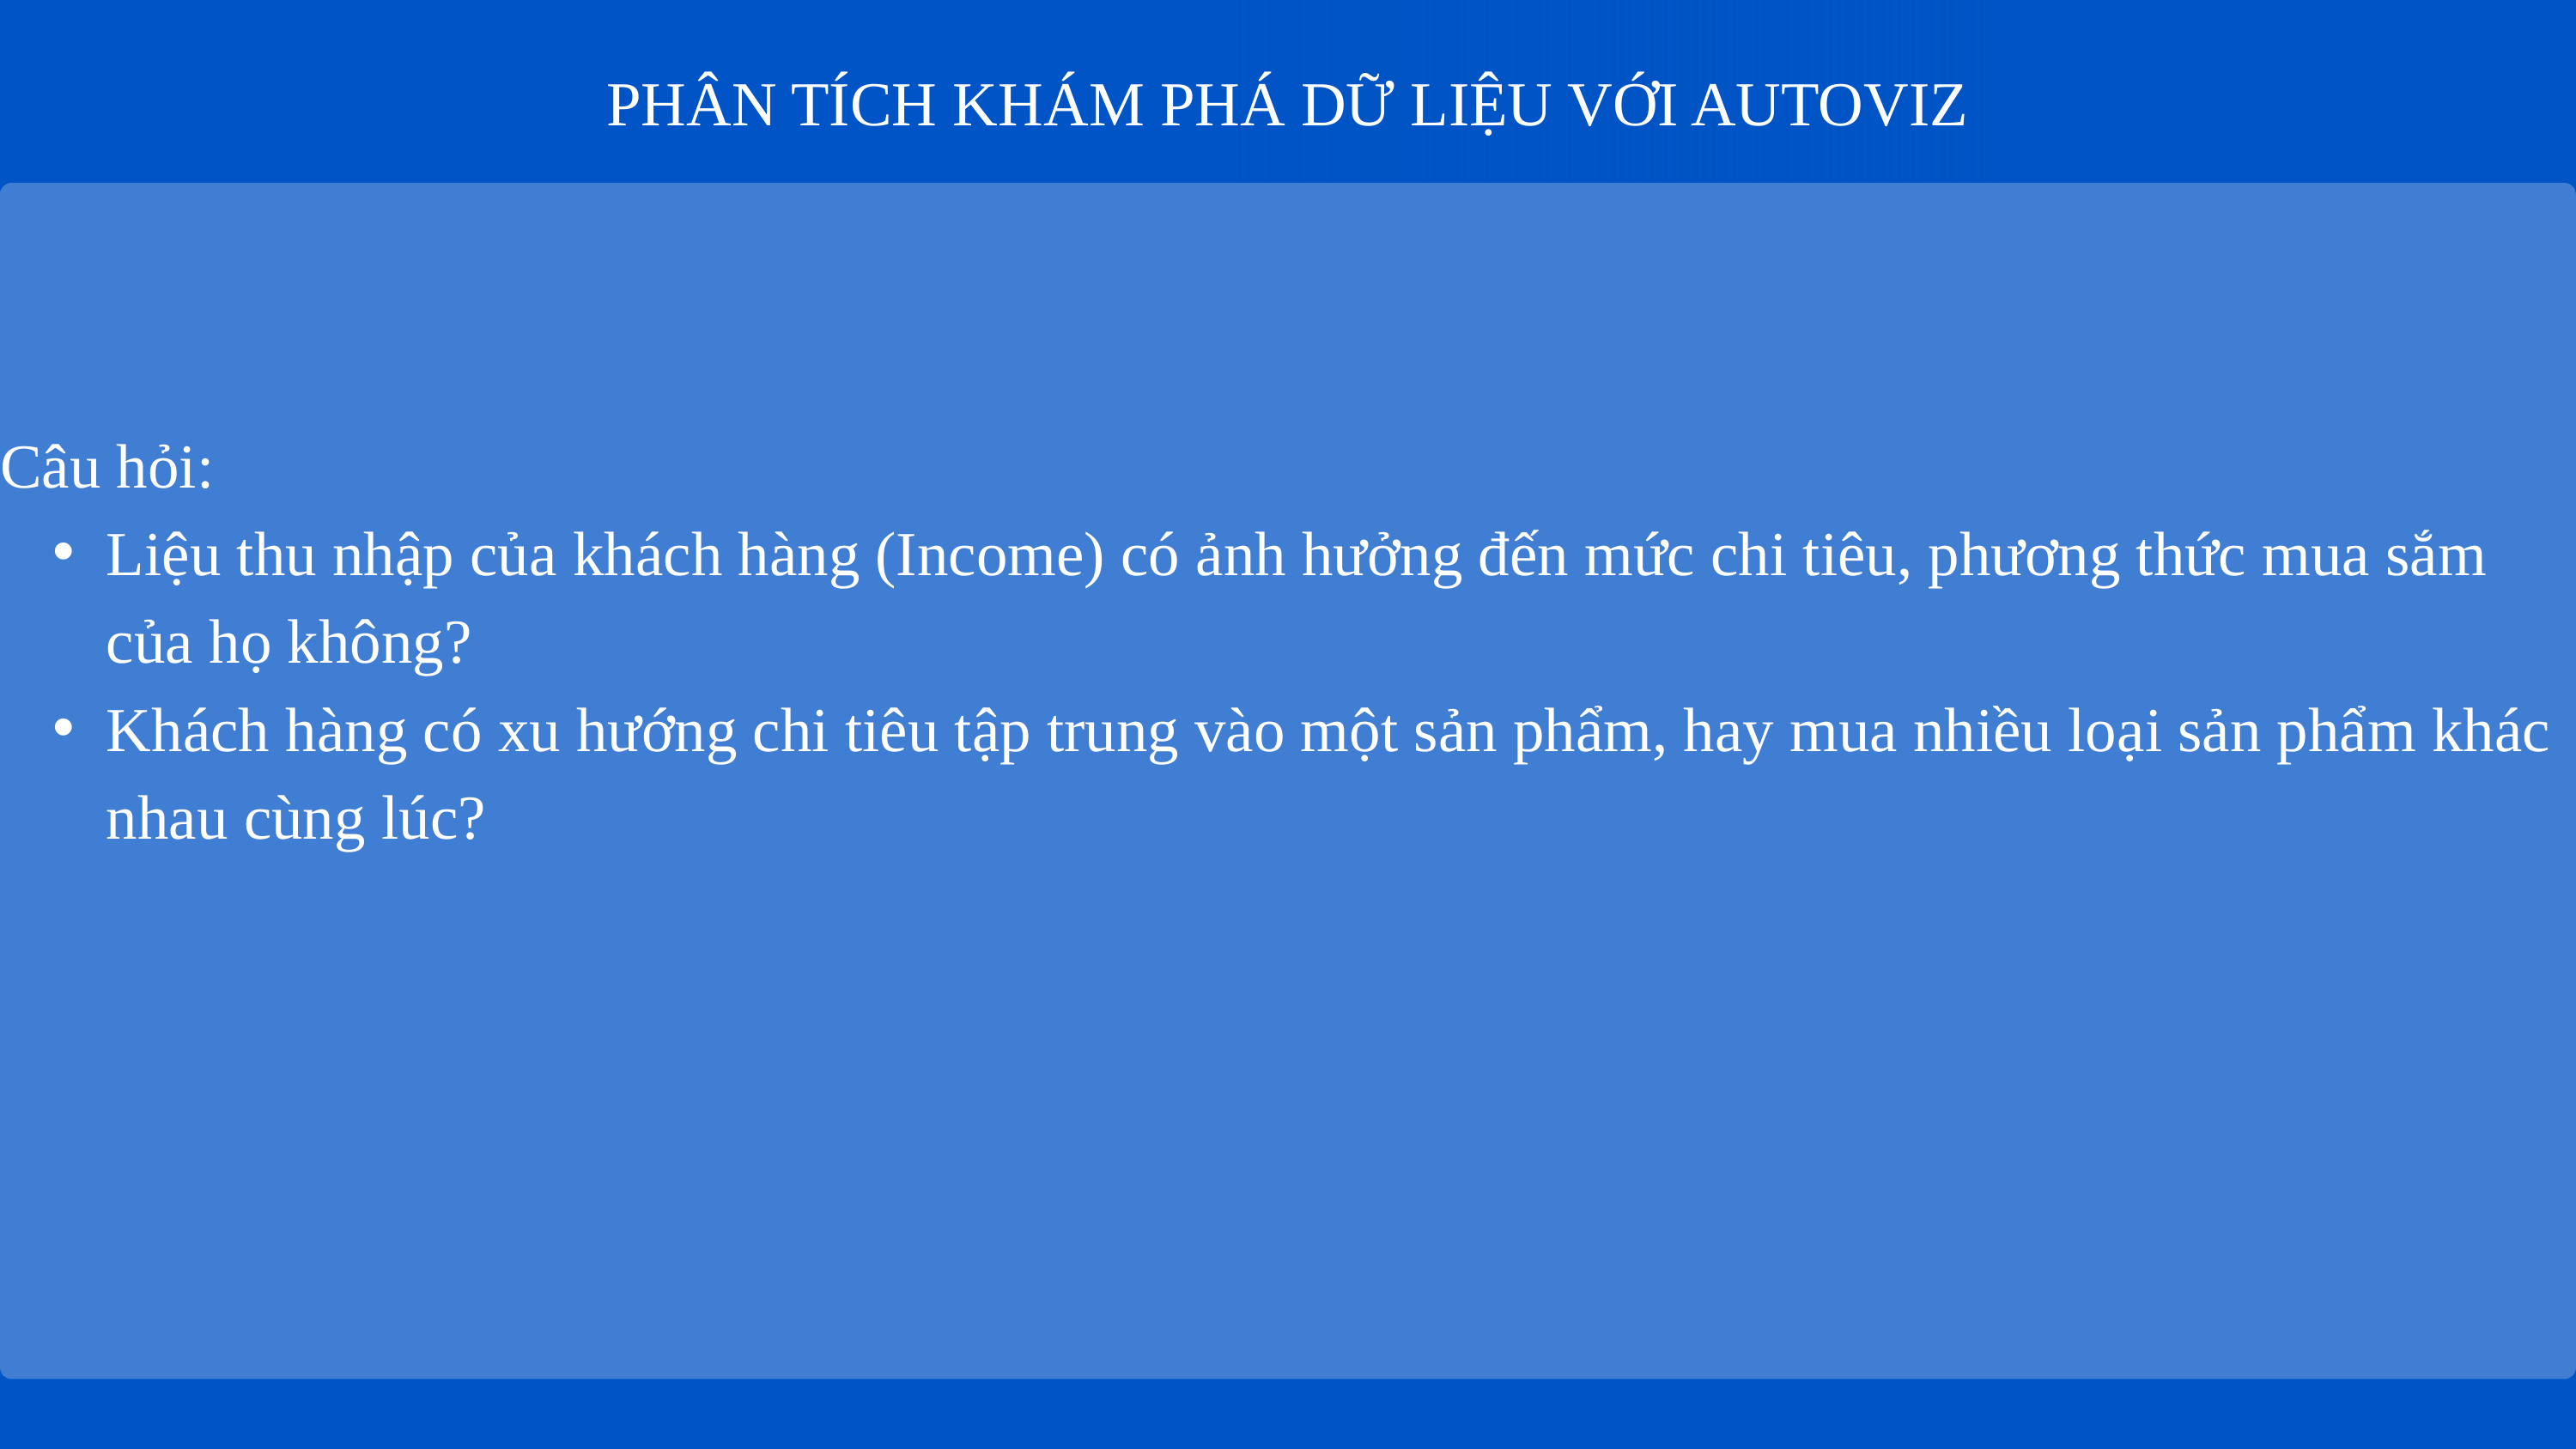

PHÂN TÍCH KHÁM PHÁ DỮ LIỆU VỚI AUTOVIZ

Câu hỏi:
Liệu thu nhập của khách hàng (Income) có ảnh hưởng đến mức chi tiêu, phương thức mua sắm của họ không?
Khách hàng có xu hướng chi tiêu tập trung vào một sản phẩm, hay mua nhiều loại sản phẩm khác nhau cùng lúc?